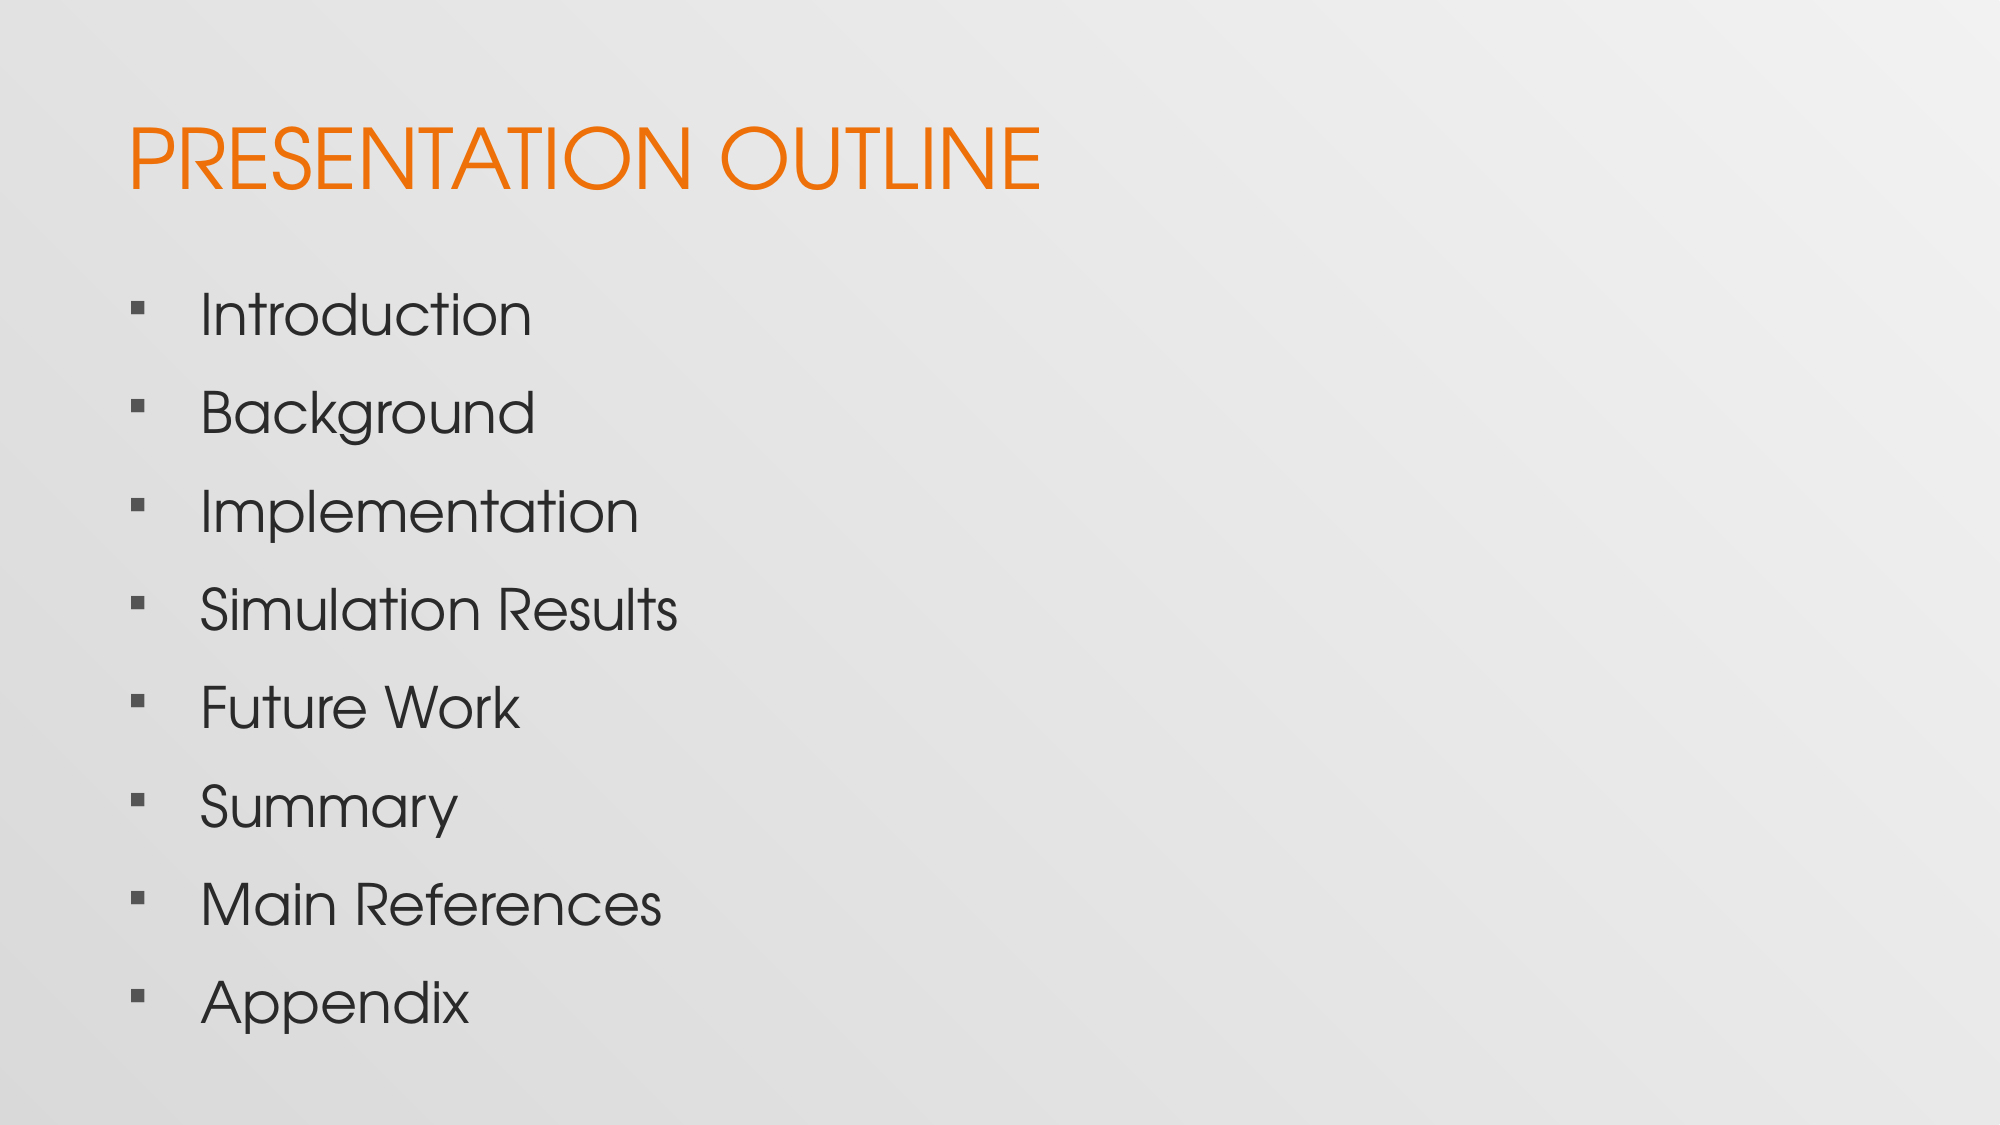

# Presentation OUTLINE
Introduction
Background
Implementation
Simulation Results
Future Work
Summary
Main References
Appendix